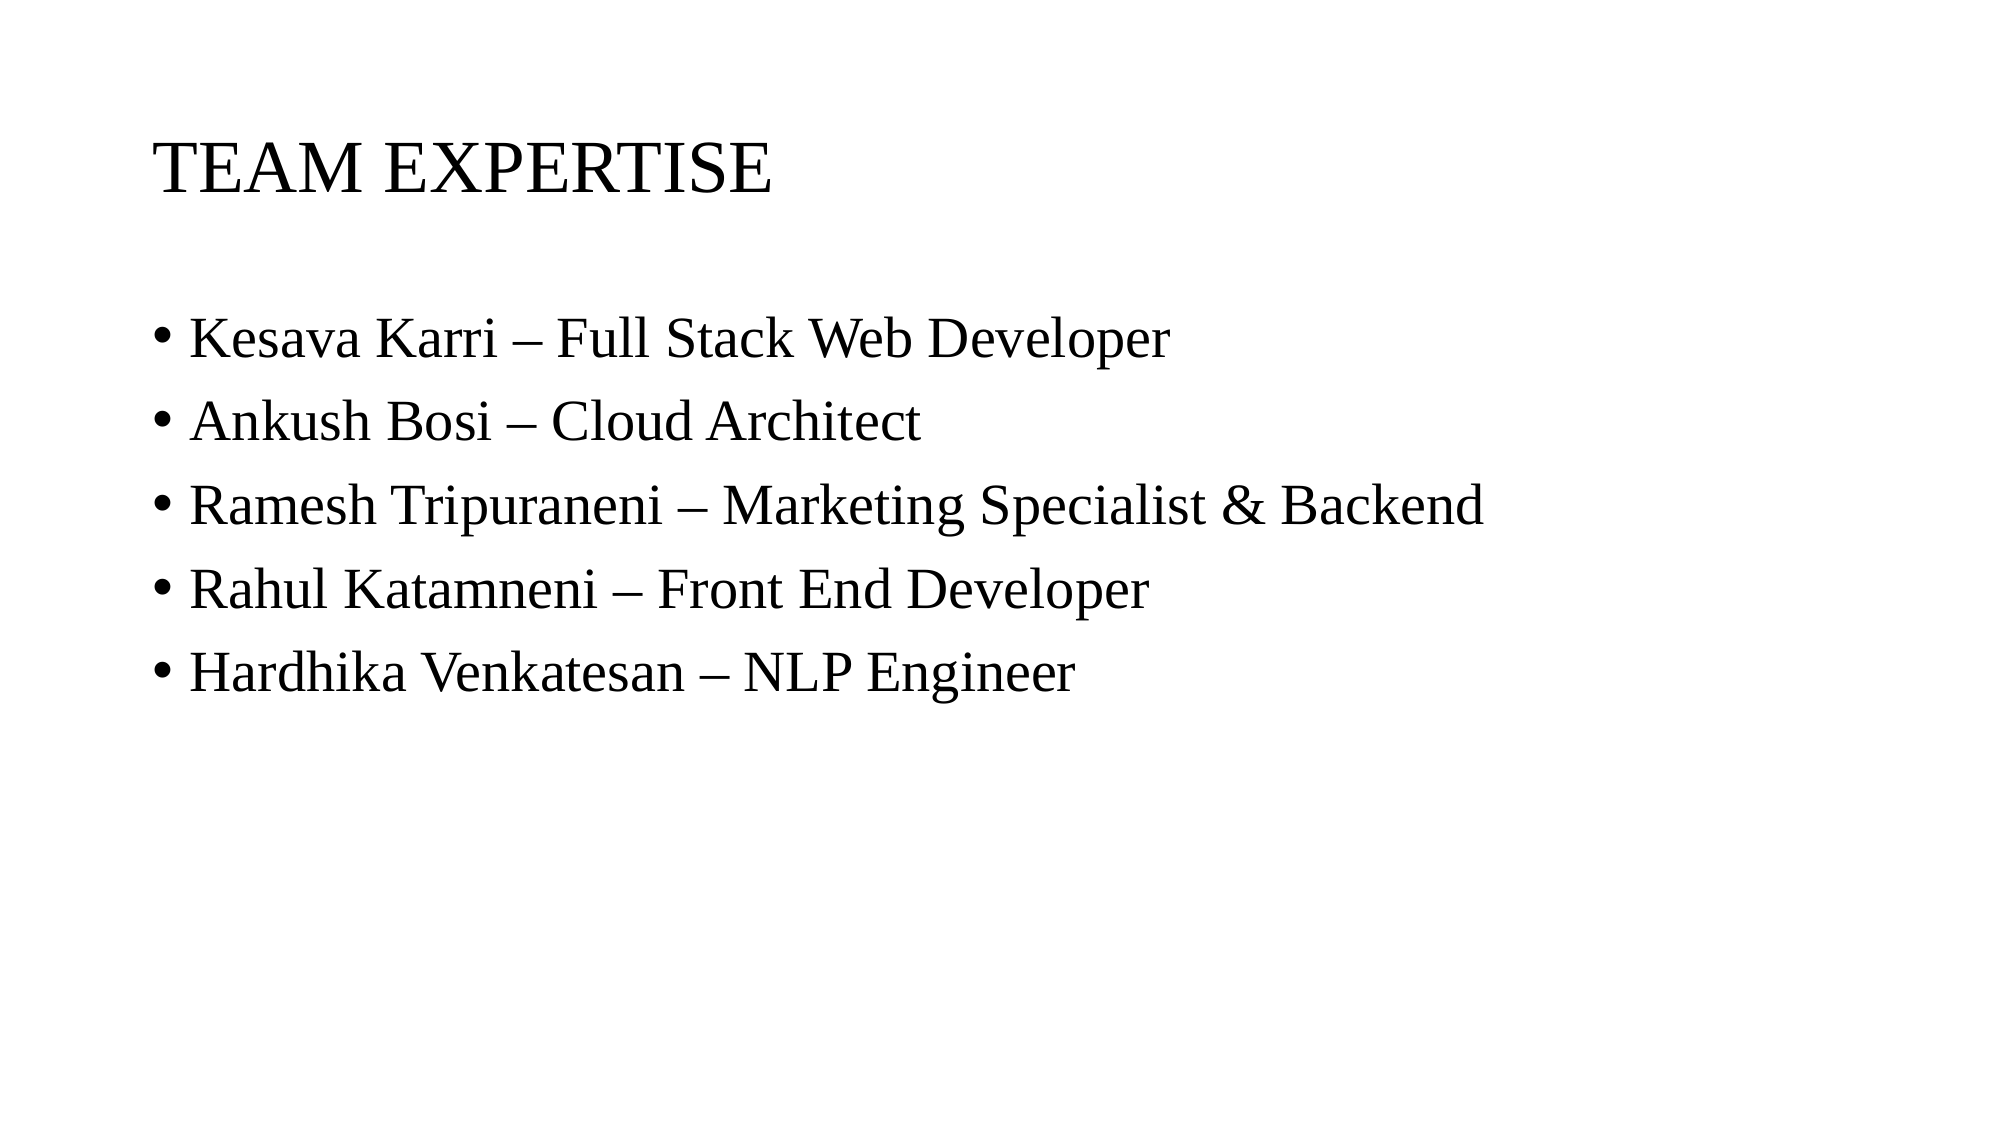

# TEAM EXPERTISE
Kesava Karri – Full Stack Web Developer
Ankush Bosi – Cloud Architect
Ramesh Tripuraneni – Marketing Specialist & Backend
Rahul Katamneni – Front End Developer
Hardhika Venkatesan – NLP Engineer